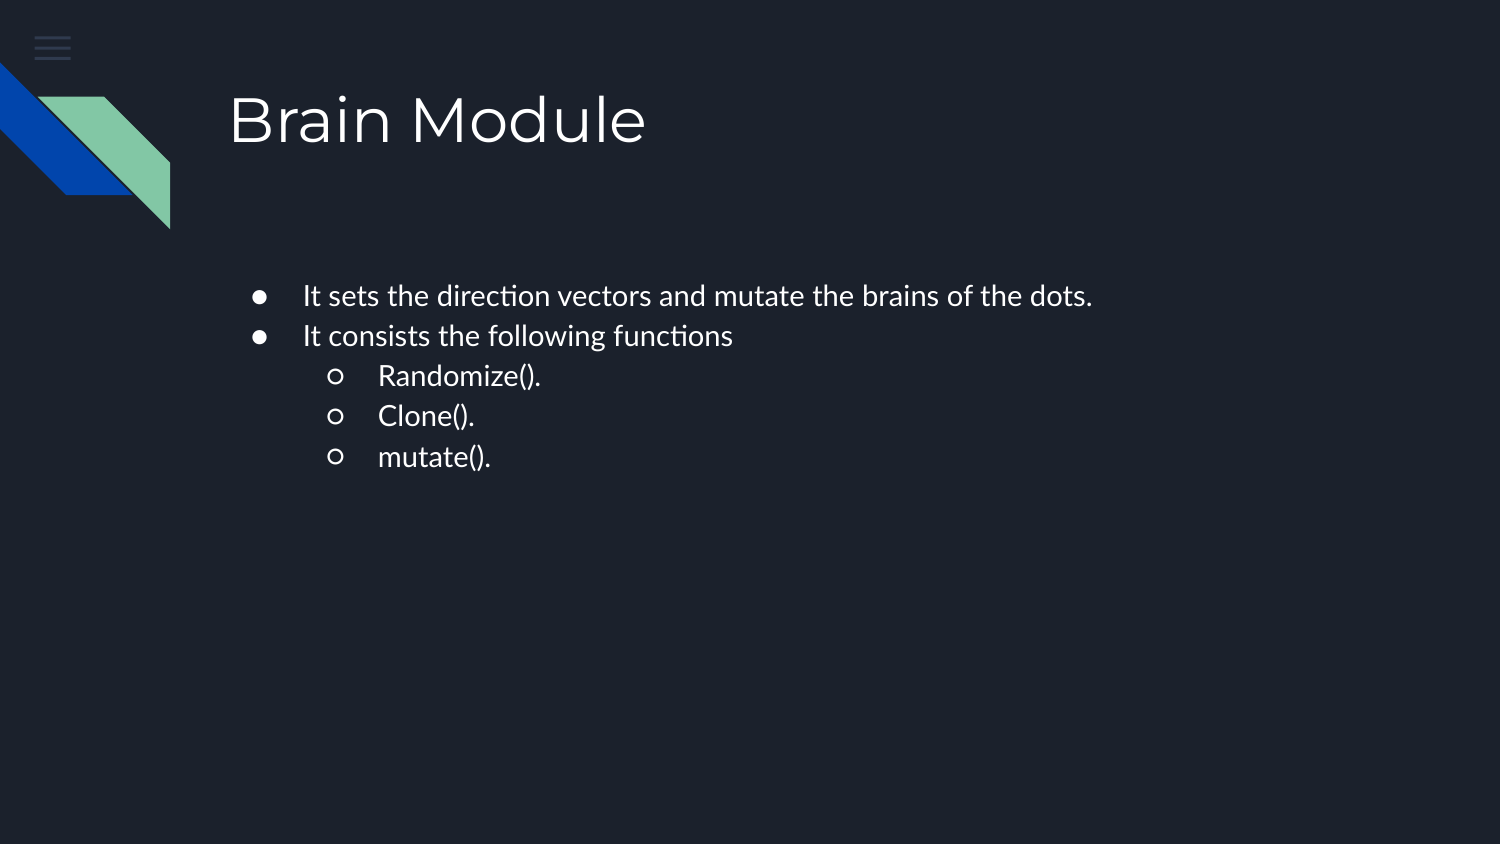

# Brain Module
It sets the direction vectors and mutate the brains of the dots.
It consists the following functions
Randomize().
Clone().
mutate().